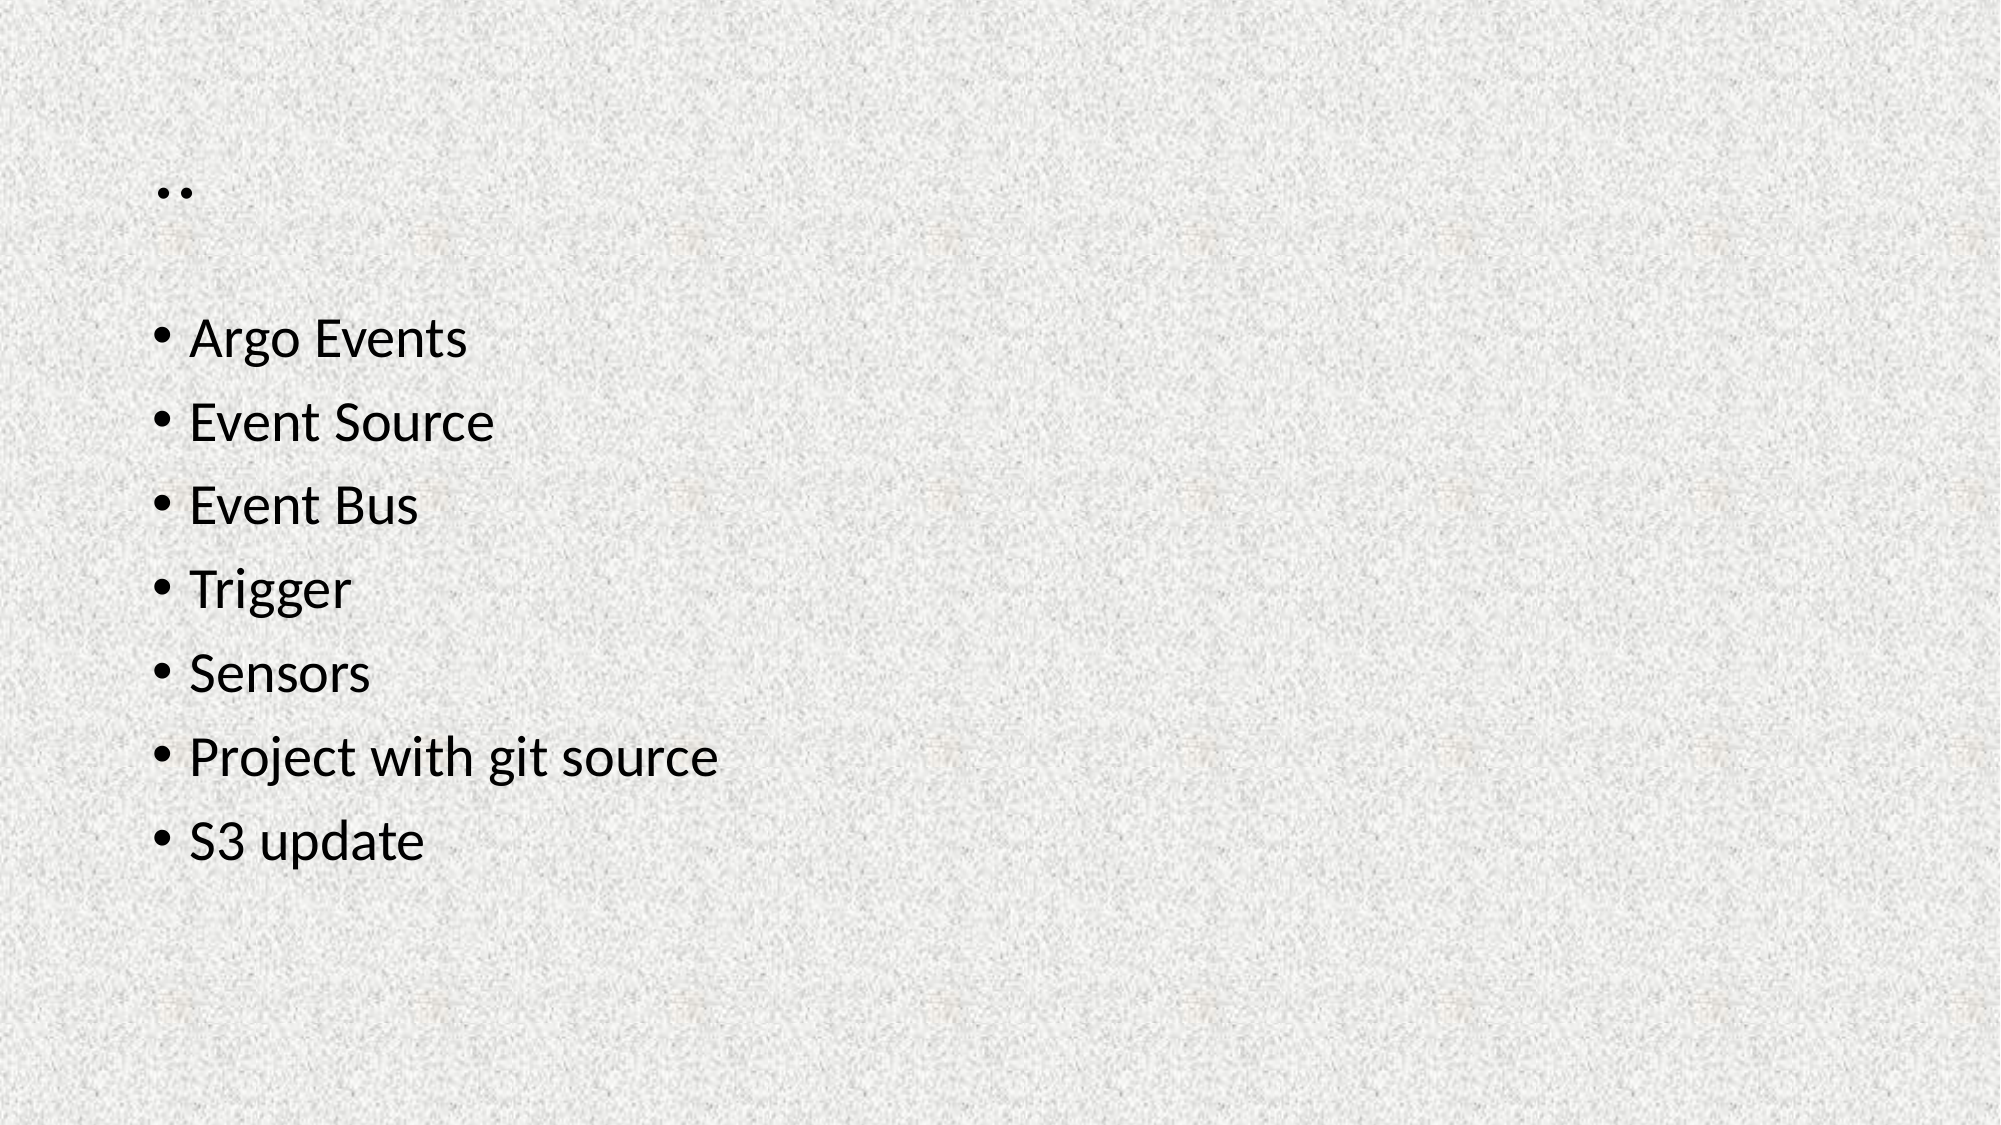

# ..
Argo Events
Event Source
Event Bus
Trigger
Sensors
Project with git source
S3 update